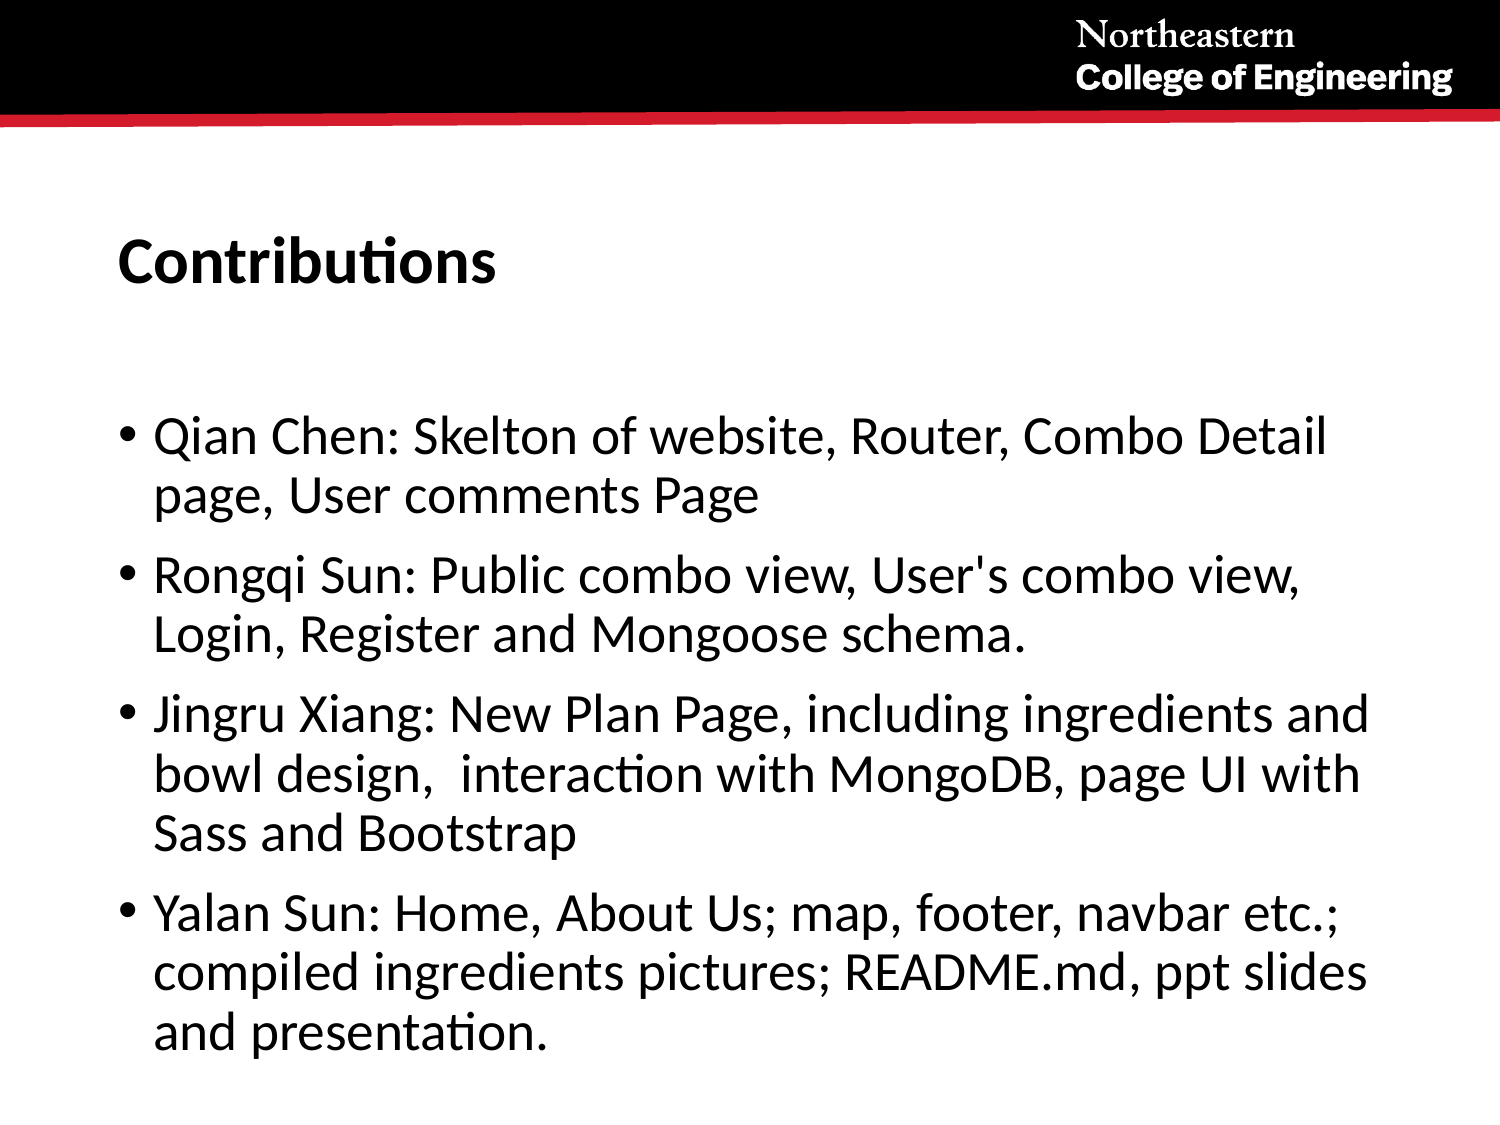

# Contributions
Qian Chen: Skelton of website, Router, Combo Detail page, User comments Page
Rongqi Sun: Public combo view, User's combo view, Login, Register and Mongoose schema.
Jingru Xiang: New Plan Page, including ingredients and bowl design,  interaction with MongoDB, page UI with Sass and Bootstrap
Yalan Sun: Home, About Us; map, footer, navbar etc.; compiled ingredients pictures; README.md, ppt slides and presentation.